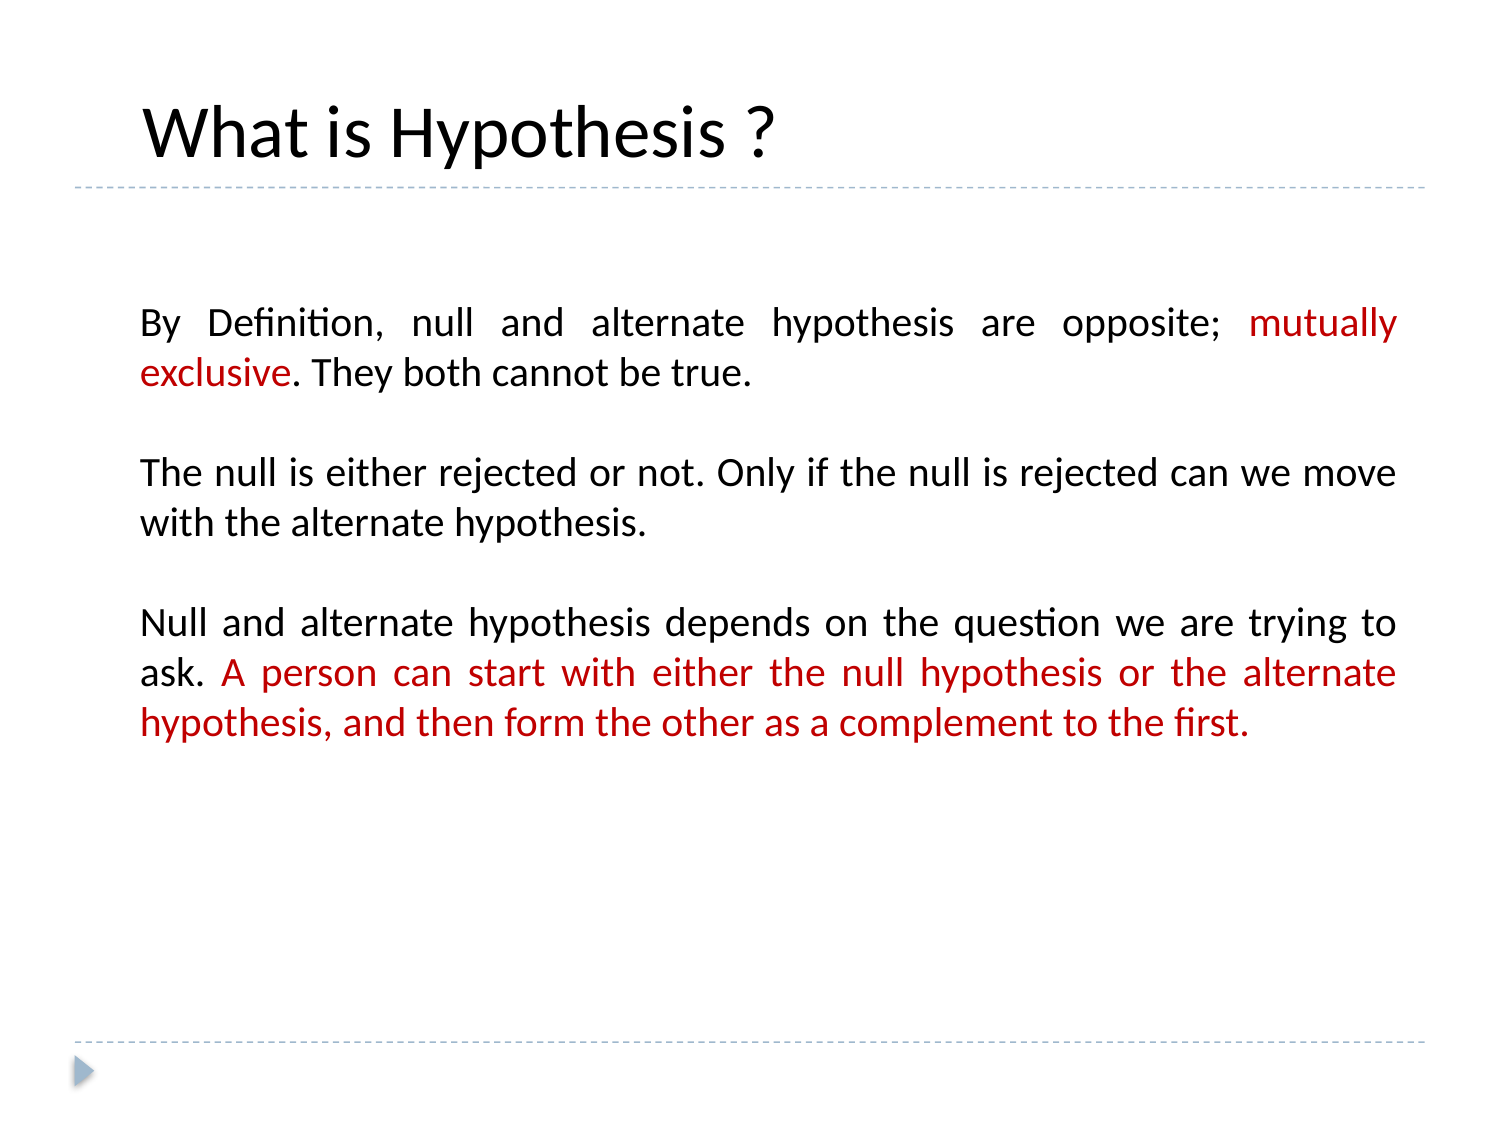

What is Hypothesis ?
By Definition, null and alternate hypothesis are opposite; mutually exclusive. They both cannot be true.

The null is either rejected or not. Only if the null is rejected can we move with the alternate hypothesis.

Null and alternate hypothesis depends on the question we are trying to ask. A person can start with either the null hypothesis or the alternate hypothesis, and then form the other as a complement to the first.